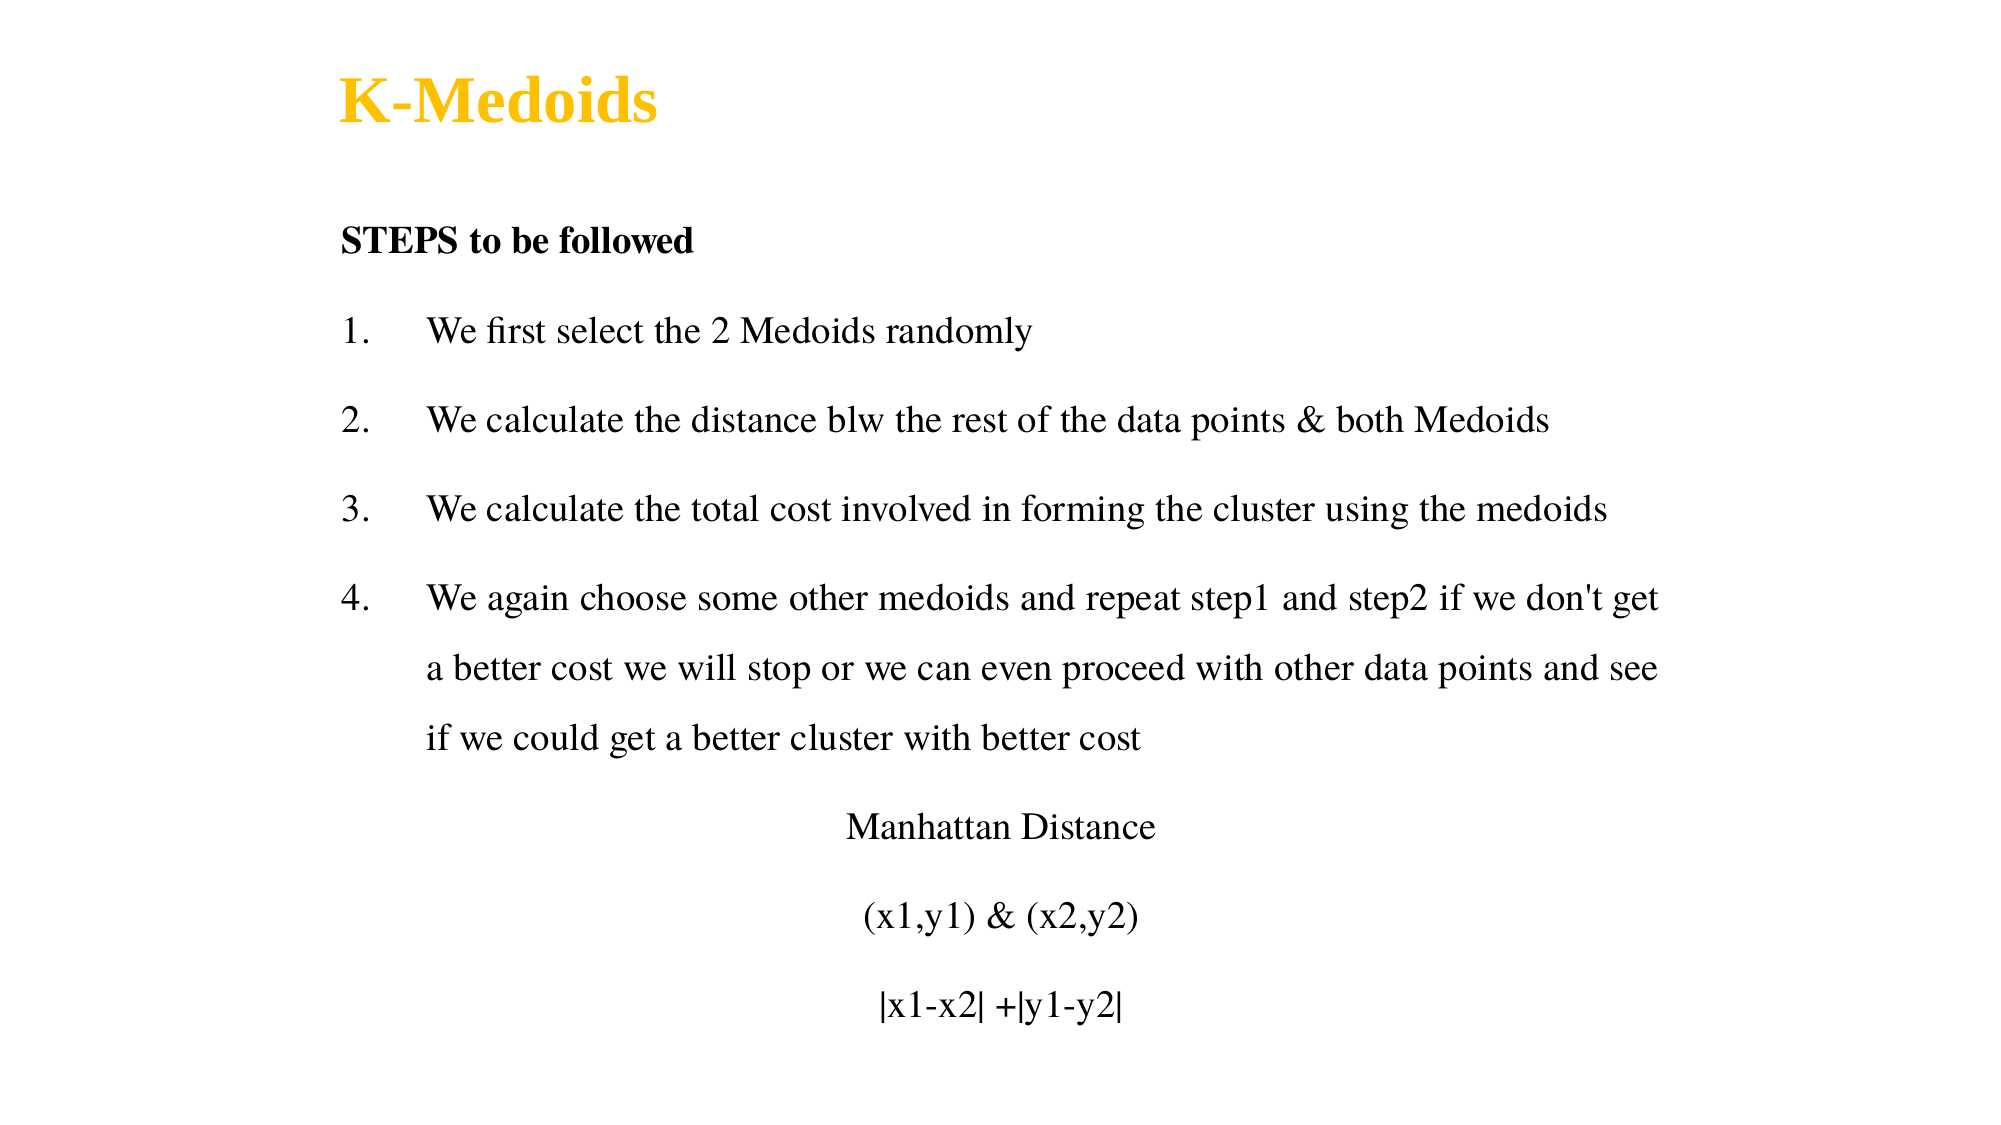

# K-Medoids
STEPS to be followed
We first select the 2 Medoids randomly
We calculate the distance blw the rest of the data points & both Medoids
We calculate the total cost involved in forming the cluster using the medoids
We again choose some other medoids and repeat step1 and step2 if we don't get a better cost we will stop or we can even proceed with other data points and see if we could get a better cluster with better cost
Manhattan Distance
(x1,y1) & (x2,y2)
|x1-x2| +|y1-y2|